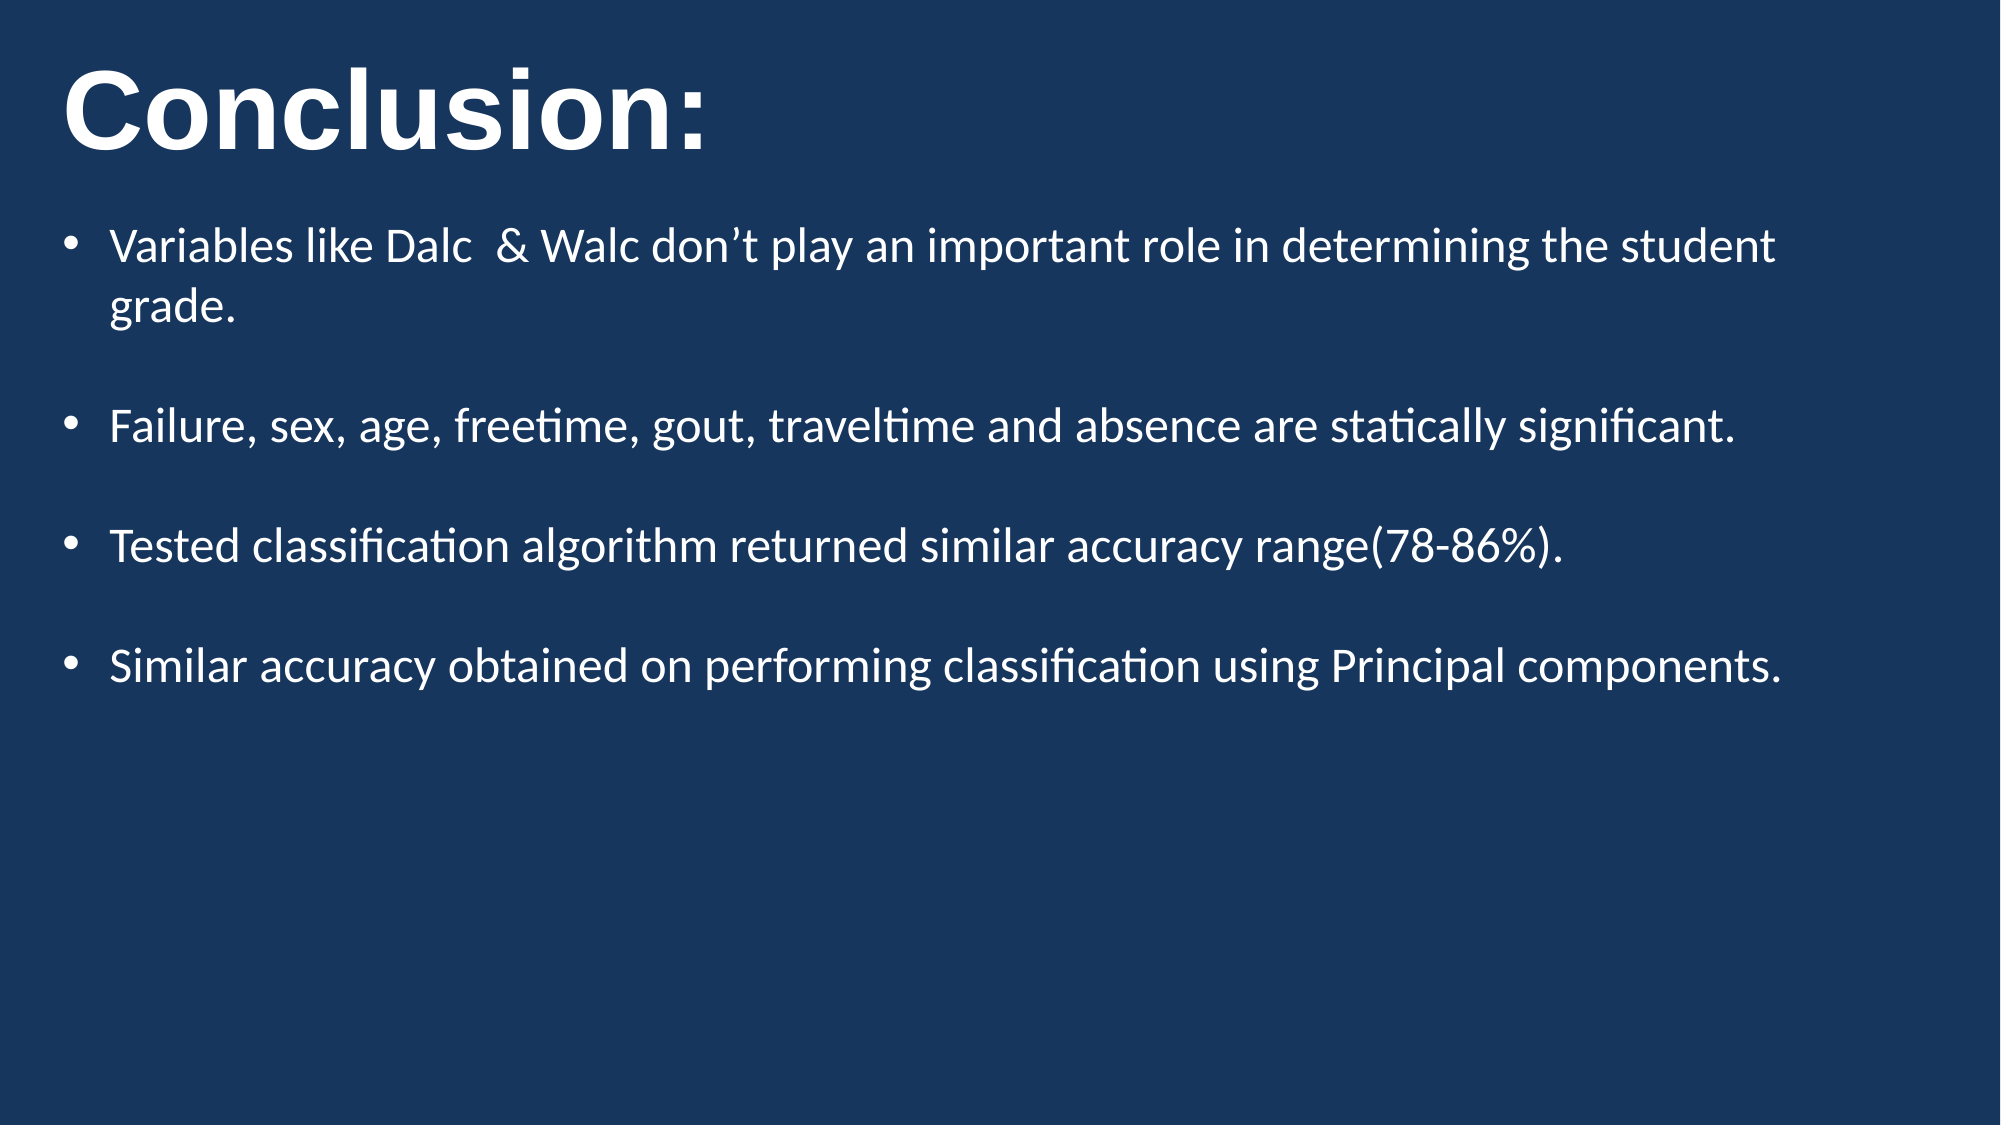

# Conclusion:
Variables like Dalc  & Walc don’t play an important role in determining the student grade.

Failure, sex, age, freetime, gout, traveltime and absence are statically significant.

Tested classification algorithm returned similar accuracy range(78-86%).

Similar accuracy obtained on performing classification using Principal components.